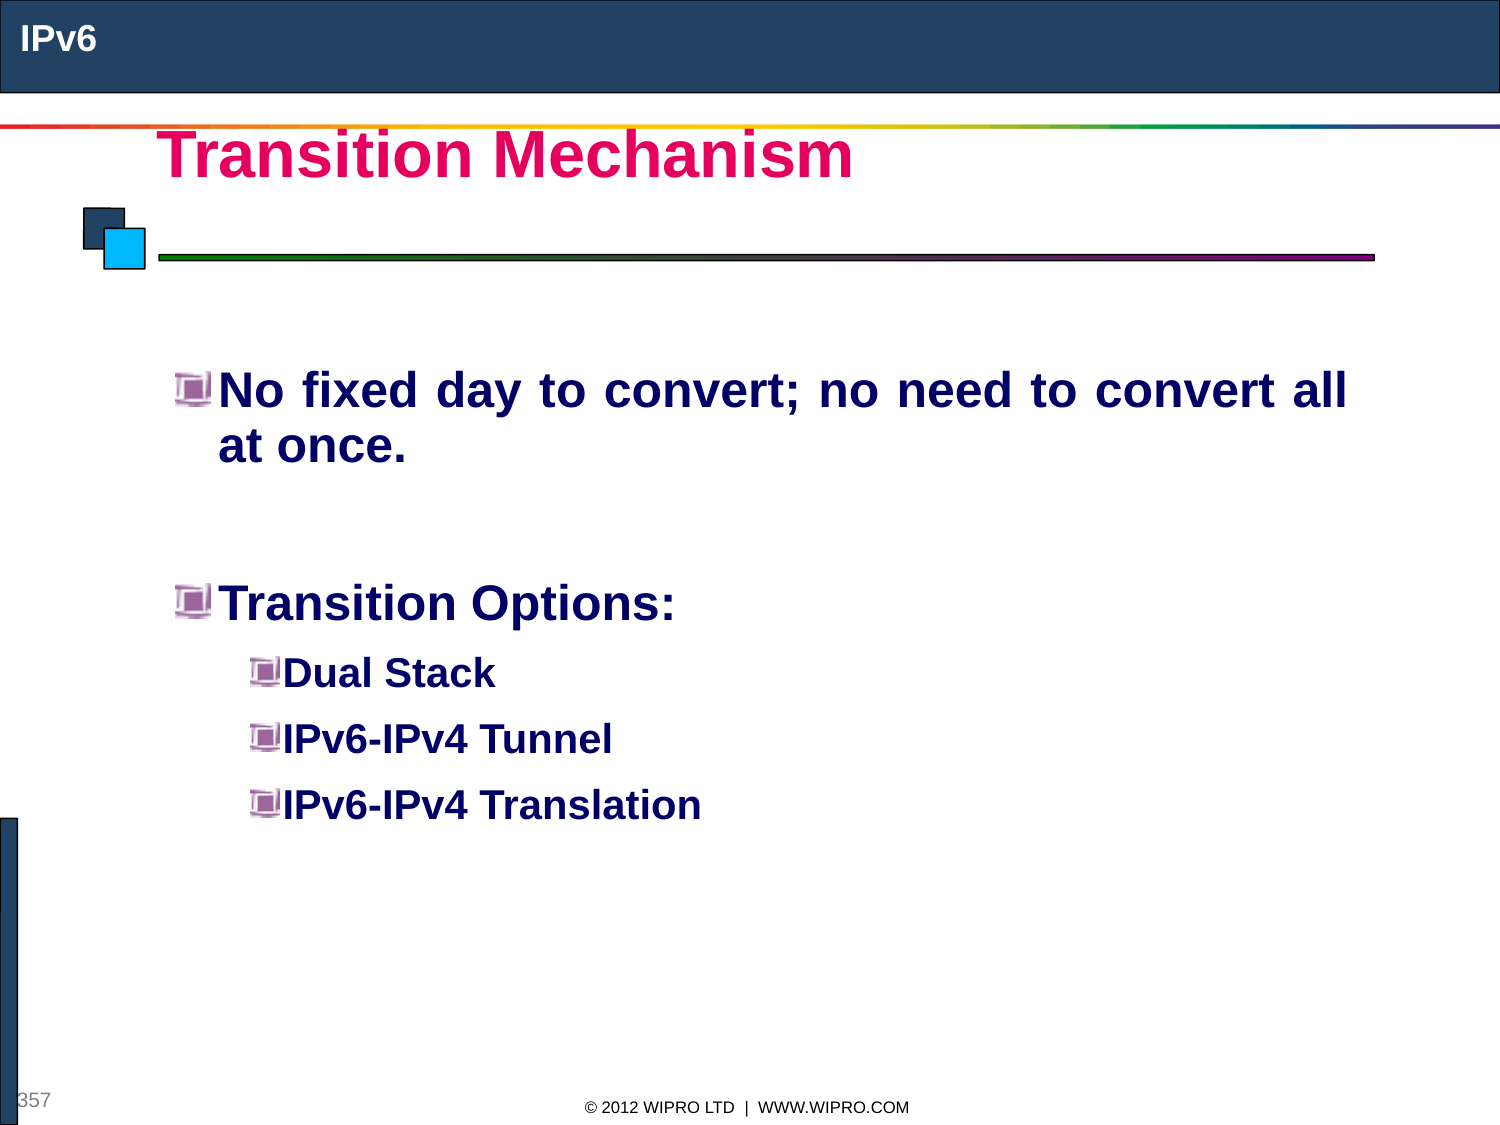

IPv6
# Transition Mechanism

No fixed day to convert; no need to convert all at once.

Transition Options:
Dual Stack
IPv6-IPv4 Tunnel
IPv6-IPv4 Translation